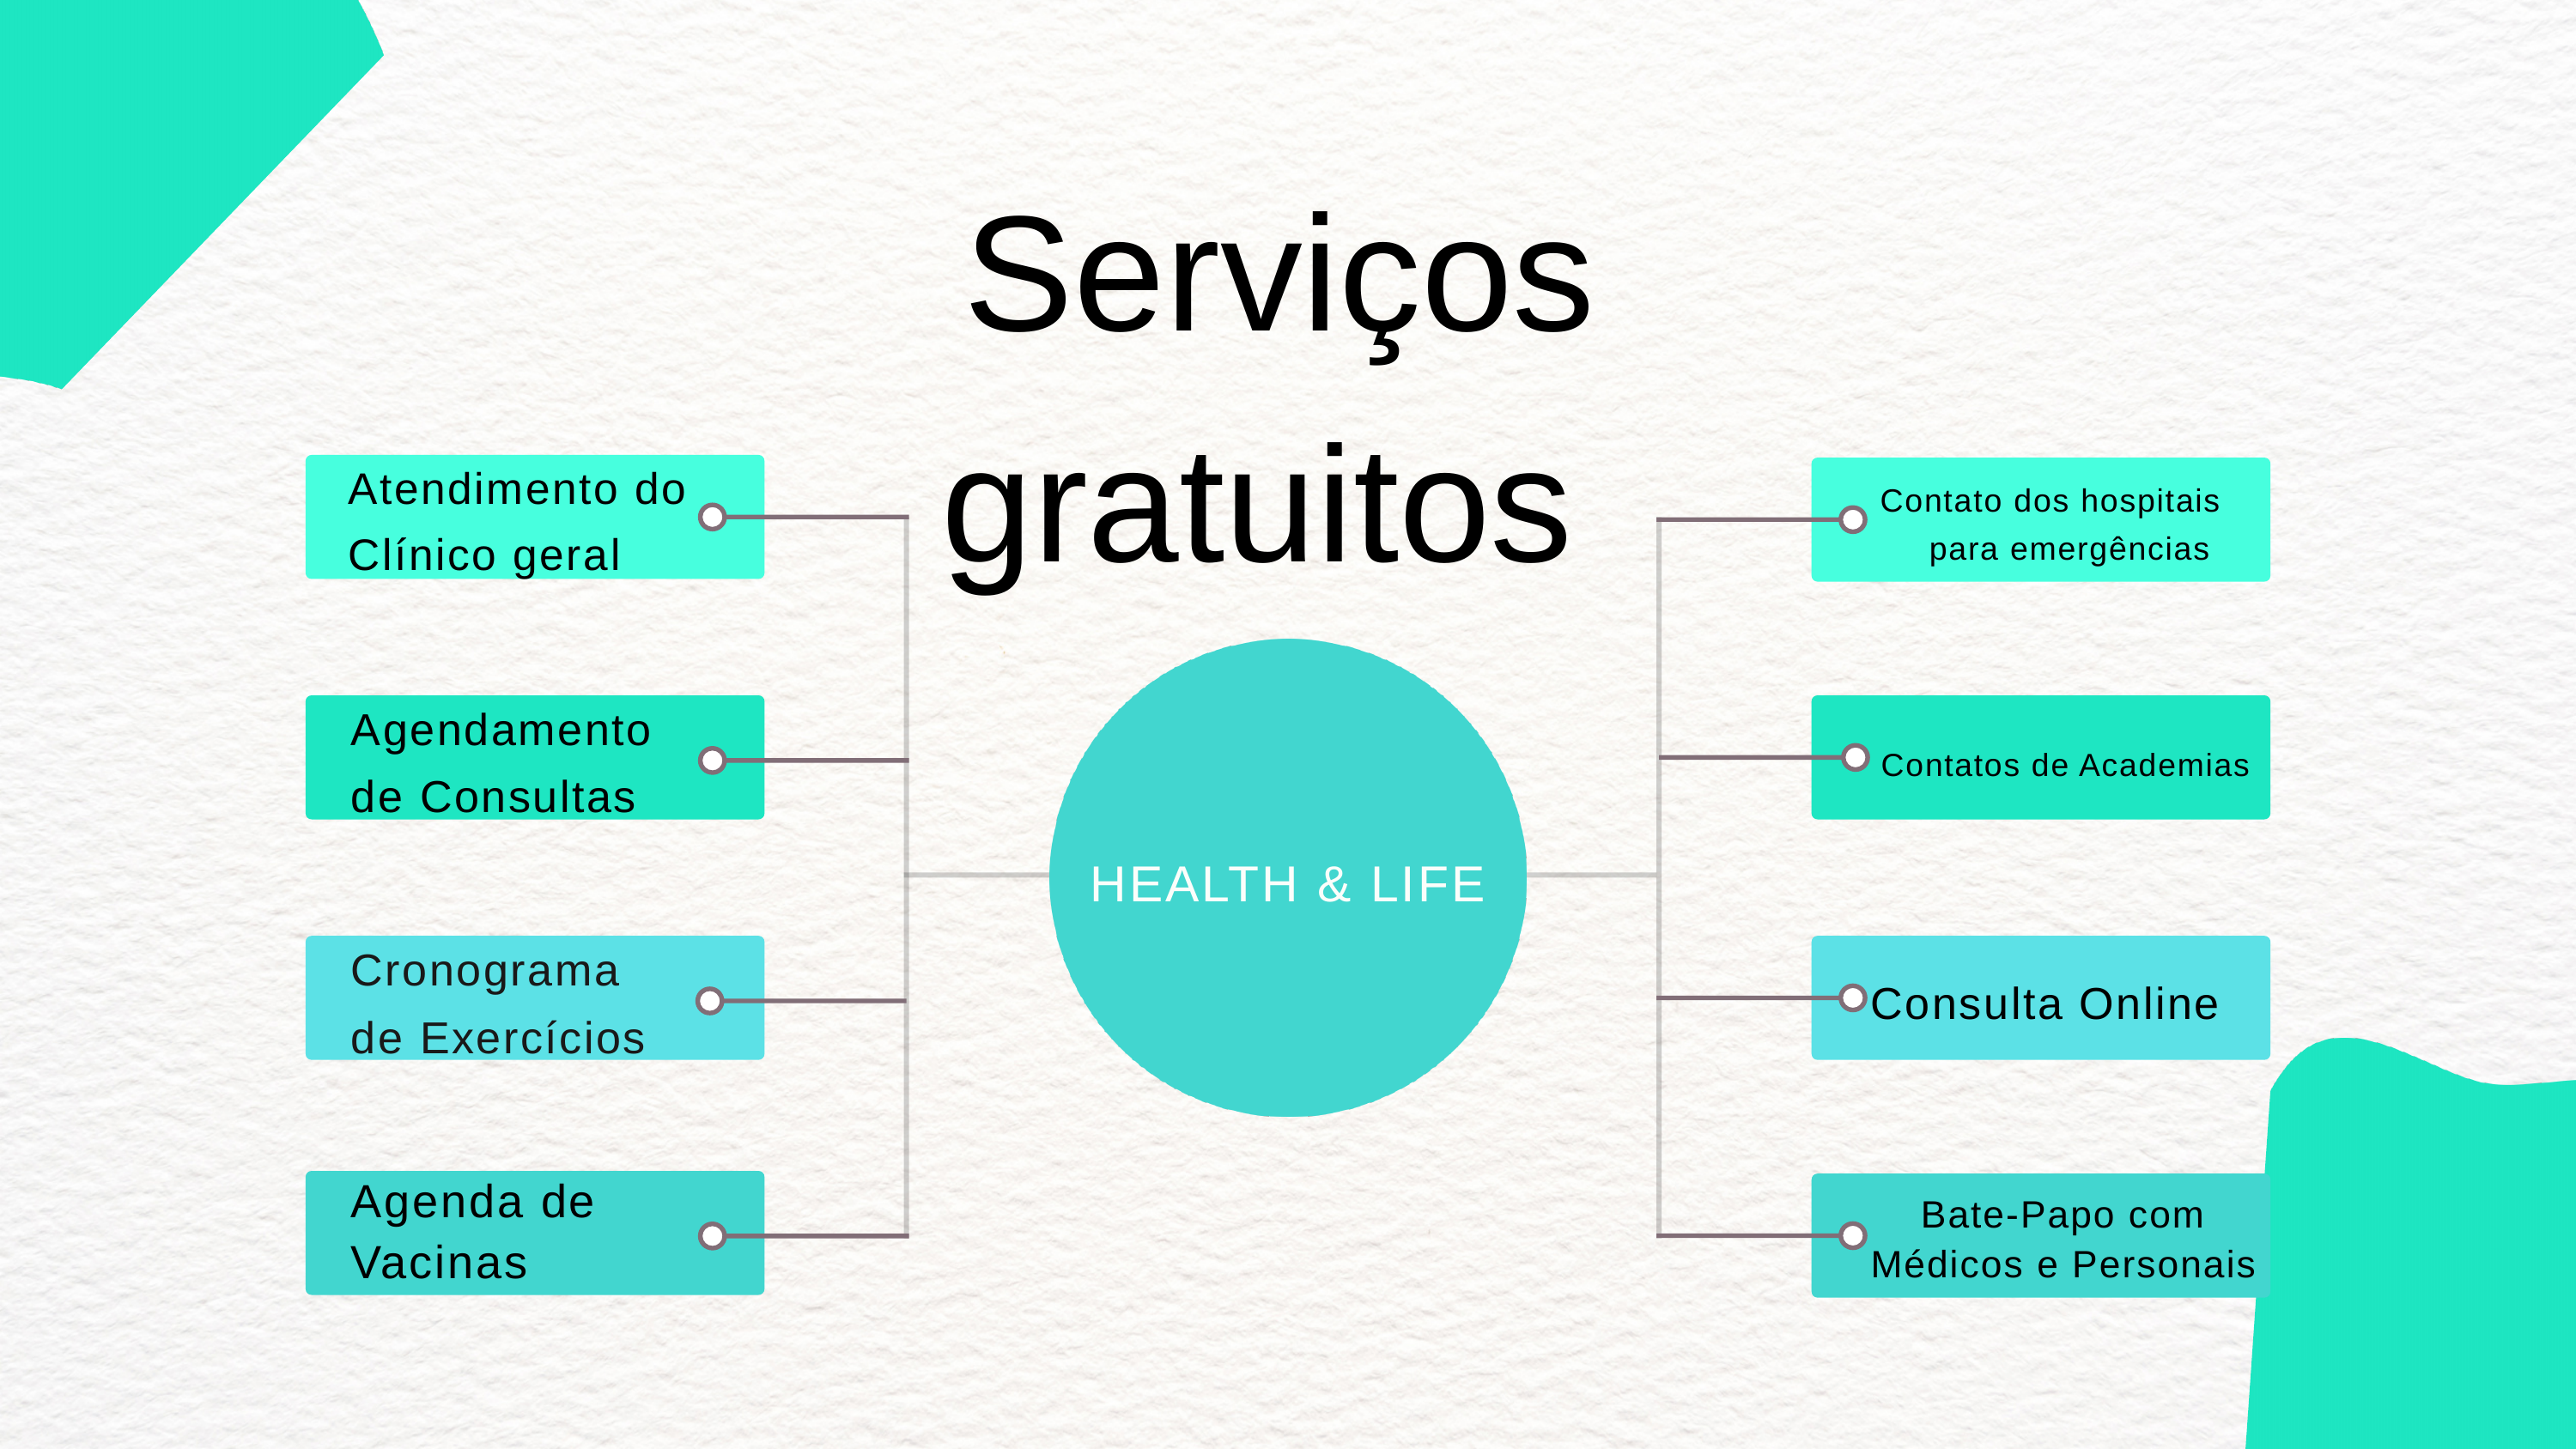

Serviços gratuitos
Atendimento do Clínico geral

Contato dos hospitais
 para emergências

Agendamento de Consultas

Contatos de Academias

HEALTH & LIFE

Cronograma de Exercícios

Consulta Online

Agenda de Vacinas

Bate-Papo com Médicos e Personais